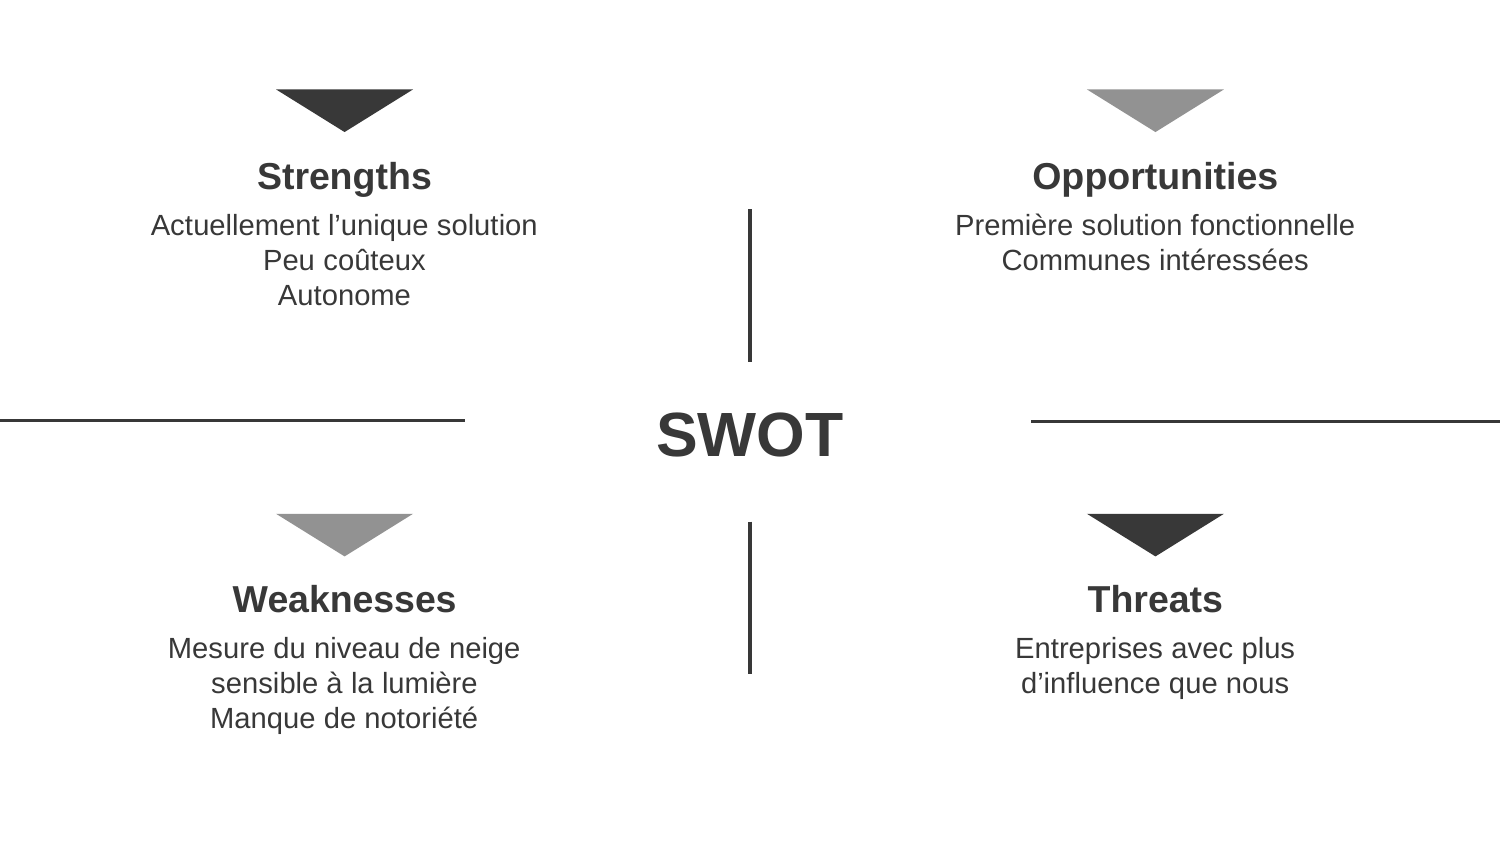

Strengths
Opportunities
Actuellement l’unique solution
Peu coûteux
Autonome
Première solution fonctionnelle
Communes intéressées

# SWOT

Weaknesses
Threats
Entreprises avec plus d’influence que nous

Mesure du niveau de neige sensible à la lumière
Manque de notoriété